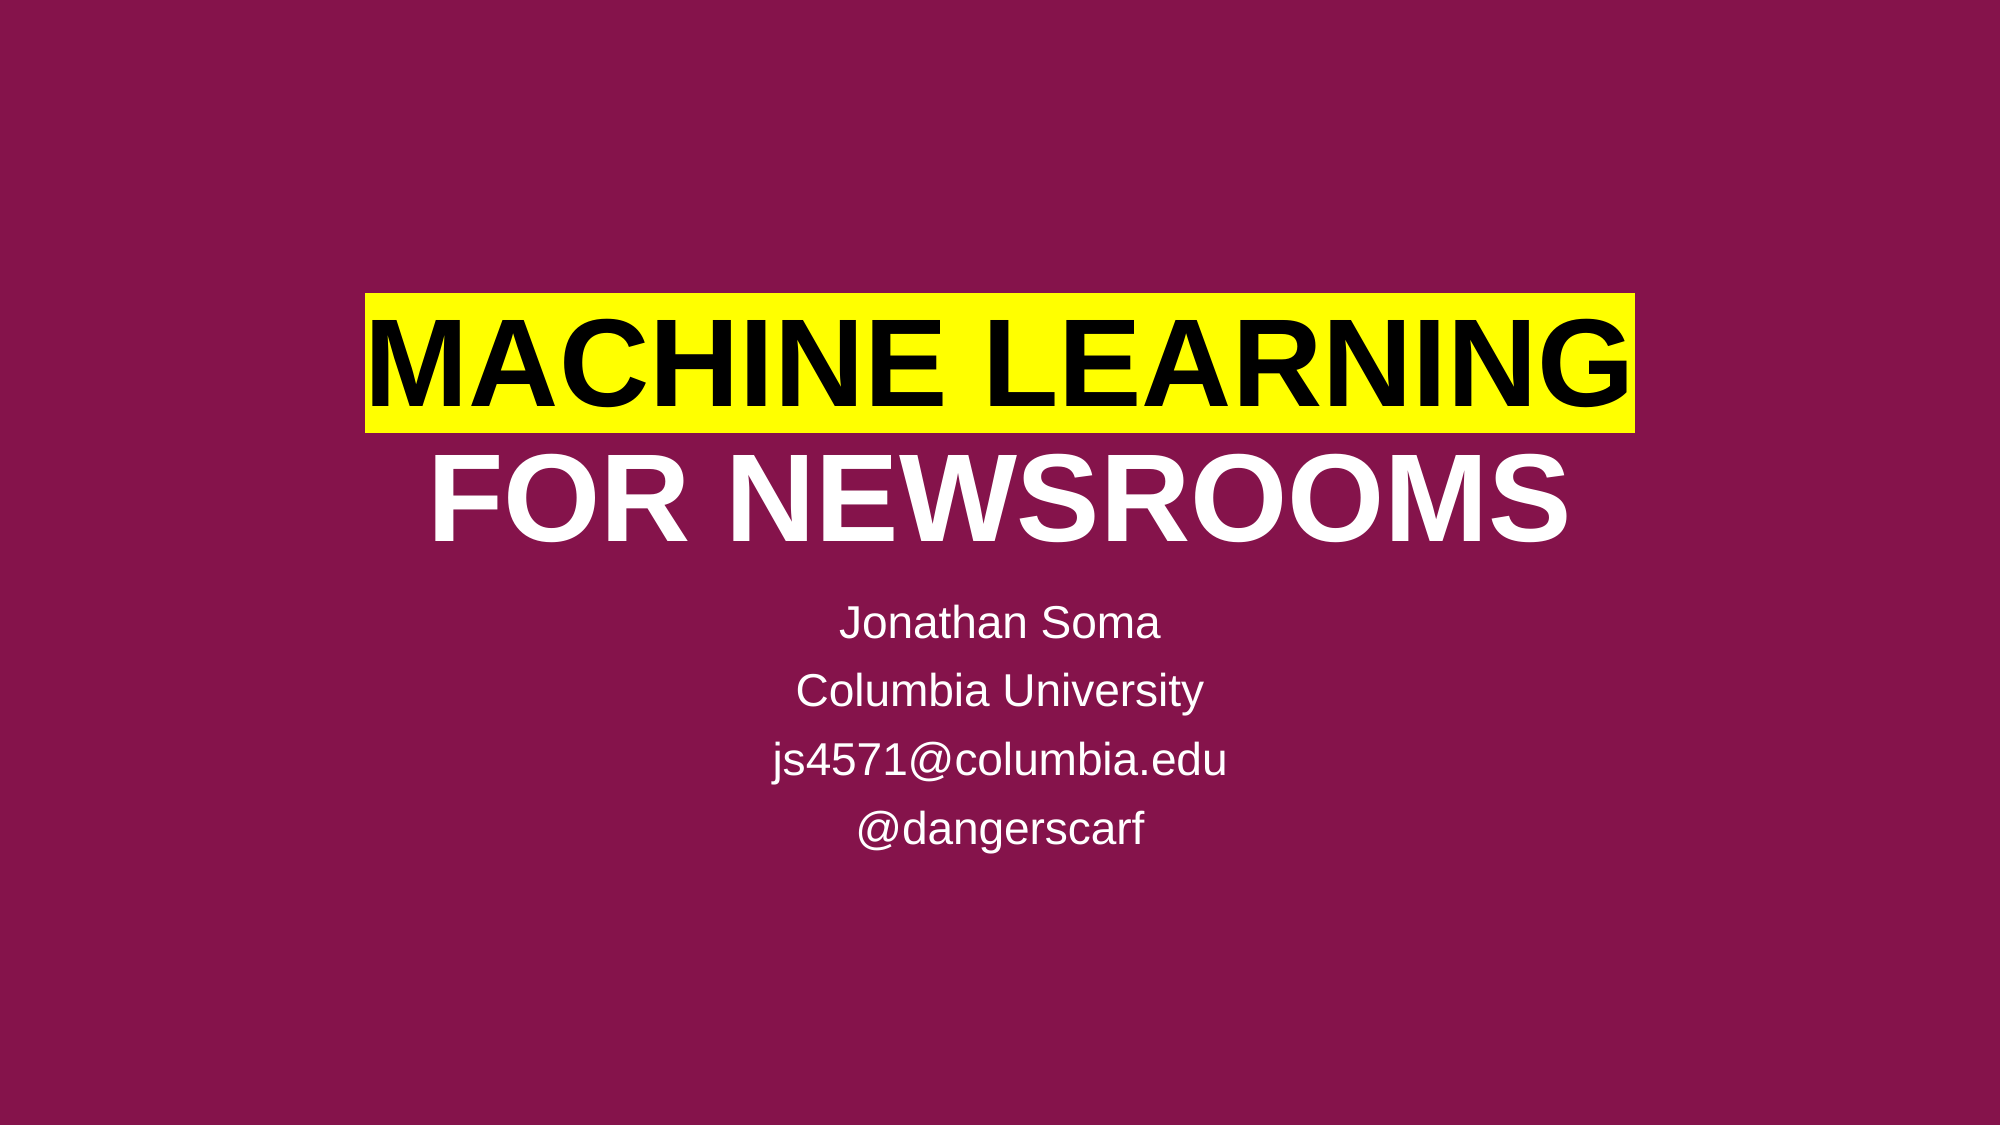

# Machine Learning for Newsrooms
Jonathan Soma
Columbia University
js4571@columbia.edu
@dangerscarf